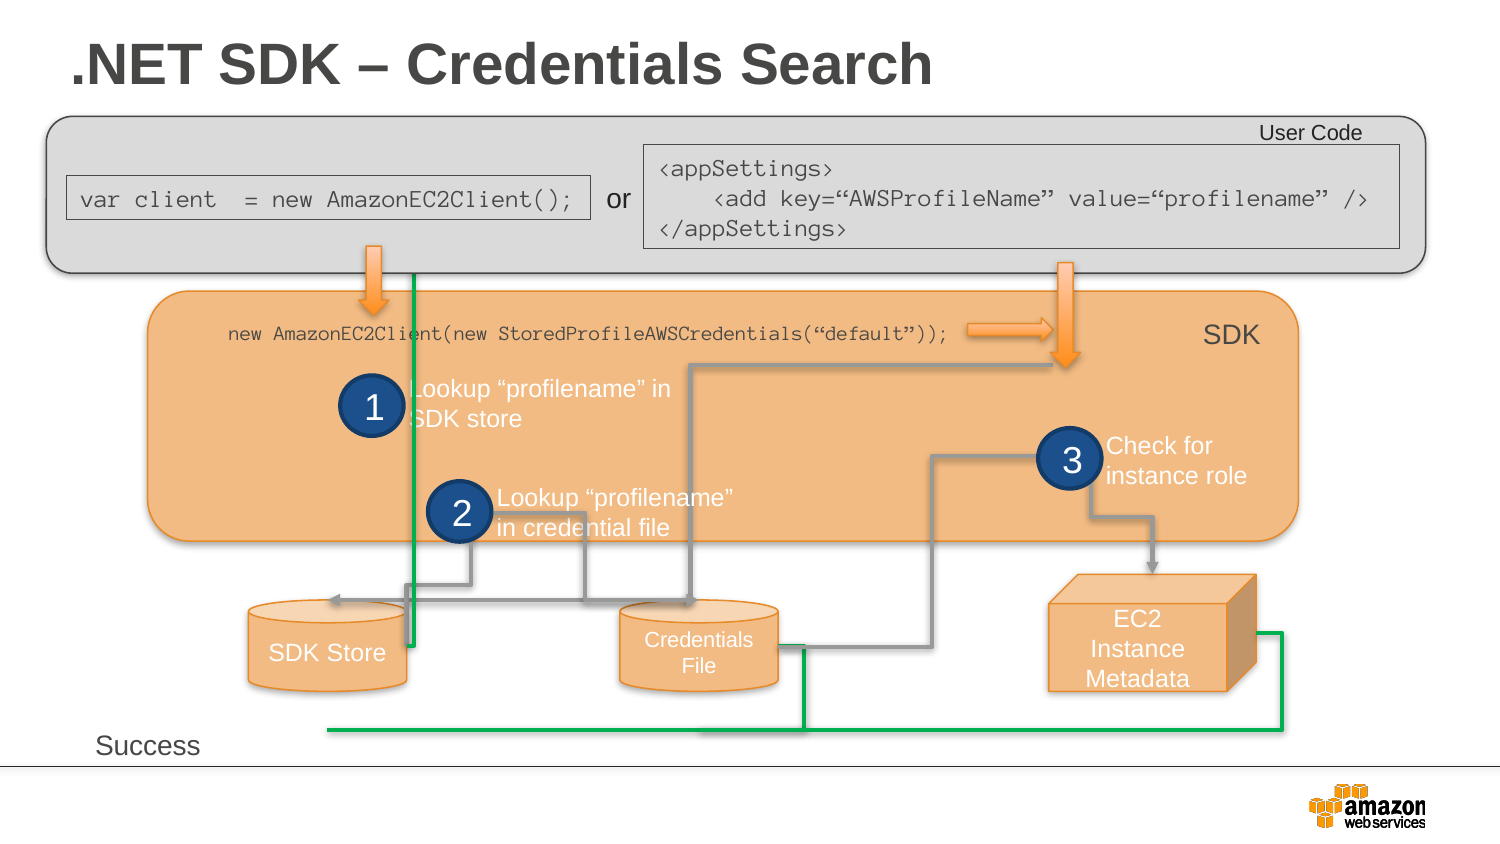

# .NET SDK – Credentials Search
User Code

<appSettings>
    <add key=“AWSProfileName” value=“profilename” />
</appSettings>
or
var client  = new AmazonEC2Client();

SDK
new AmazonEC2Client(new StoredProfileAWSCredentials(“default”));

Lookup “profilename” in SDK store
1
Check for instance role
3
Lookup “profilename” in credential file
2
EC2 Instance Metadata
SDK Store
Credentials File
Success